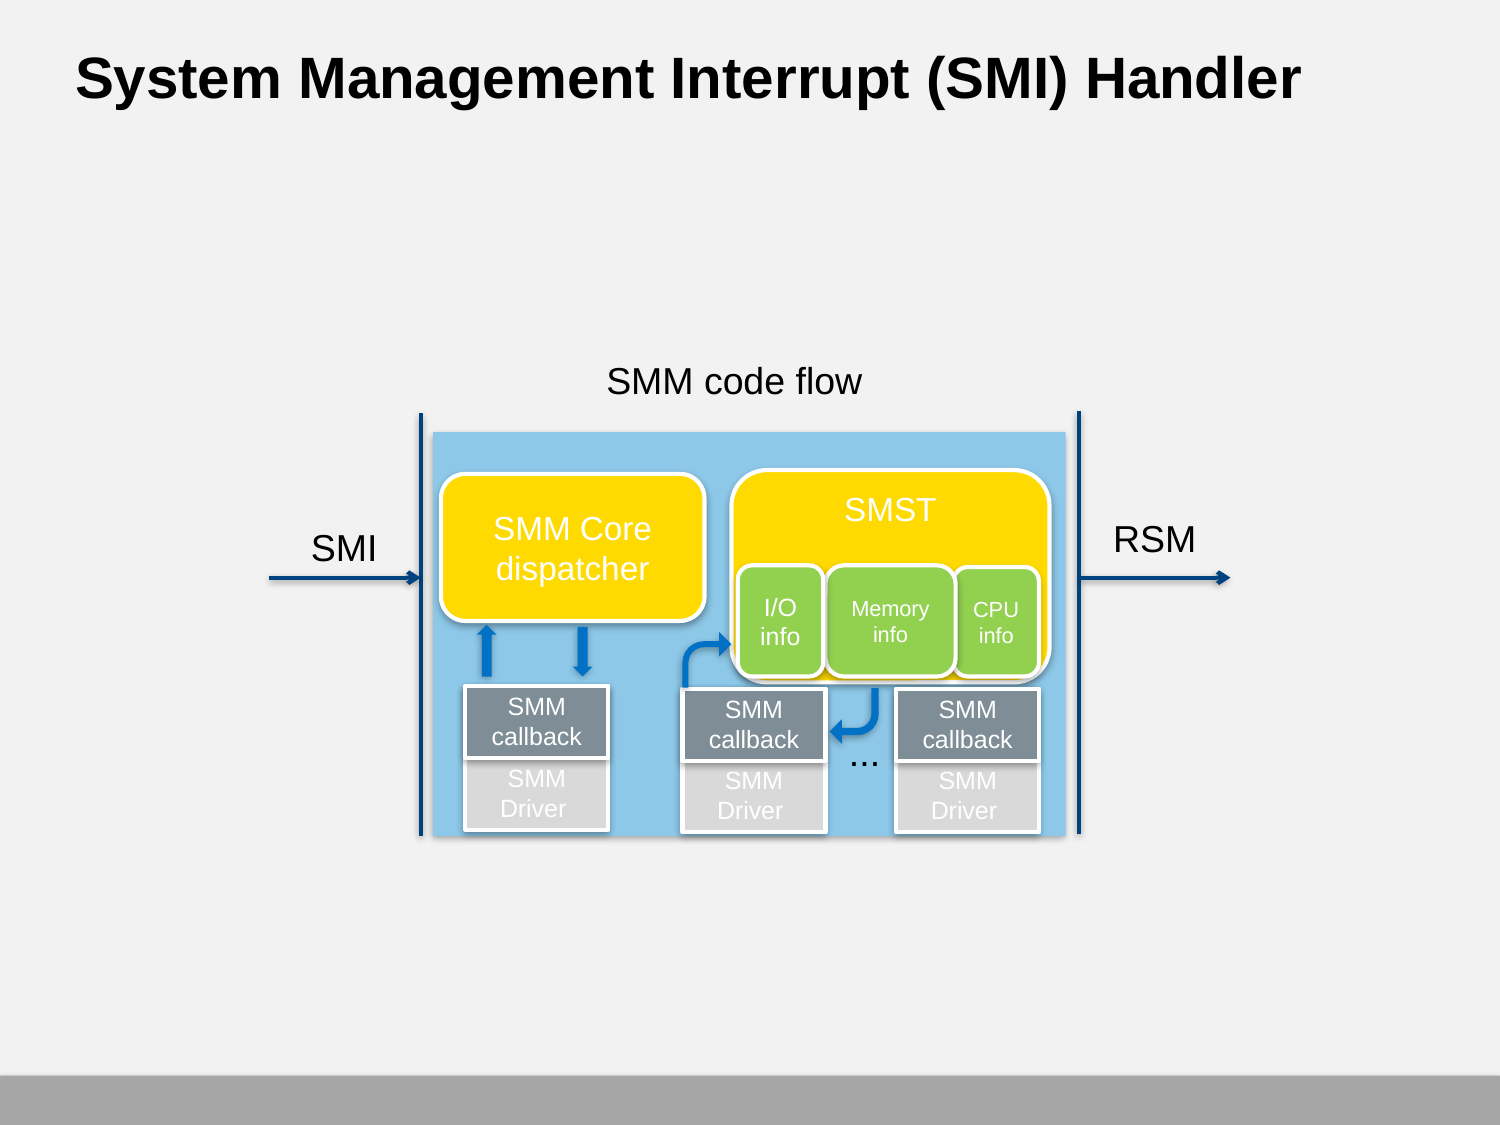

# System Management Interrupt (SMI) Handler
SMM code flow

SMST
SMM Core dispatcher
RSM
SMI
I/O info
Memory info
CPU info

SMM callback
SMM Driver

SMM Driver
SMM callback
SMM callback
SMM Driver
...